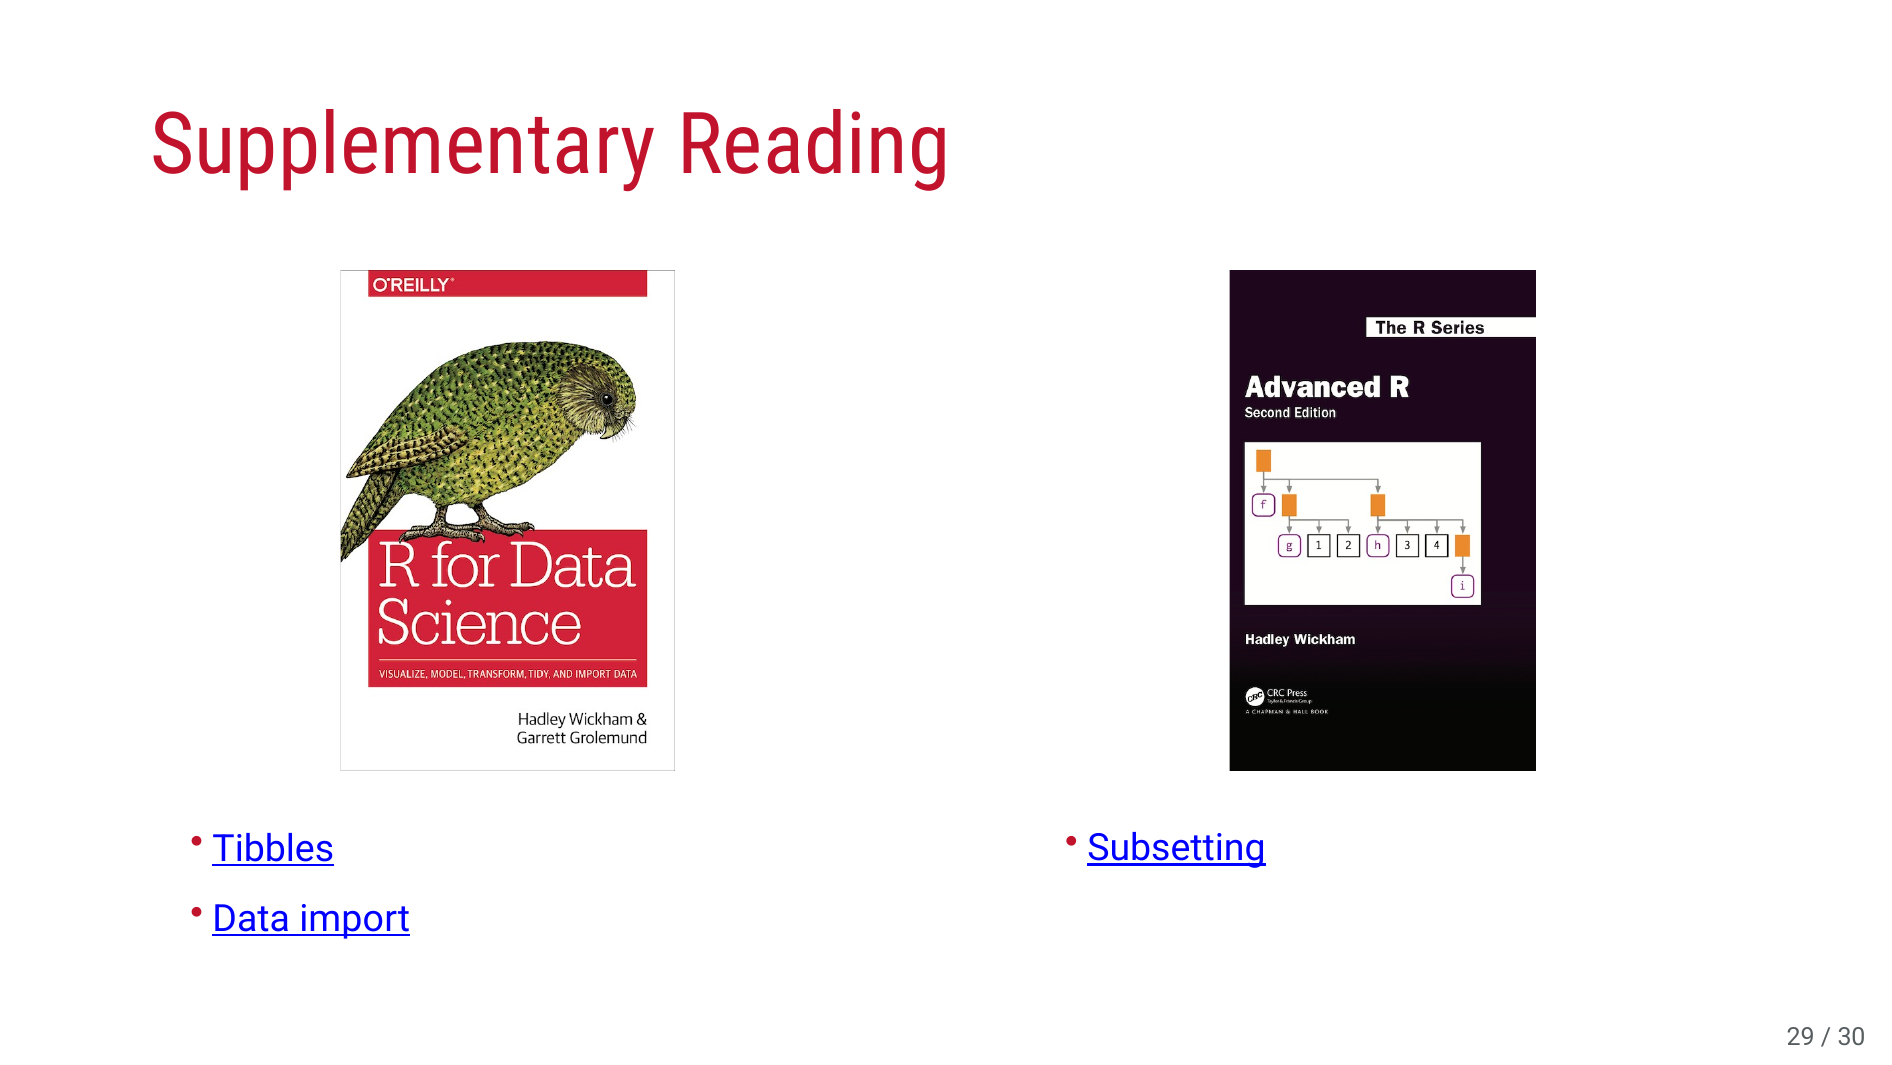

# Supplementary Reading

Tibbles
Data import
Subsetting
29 / 30